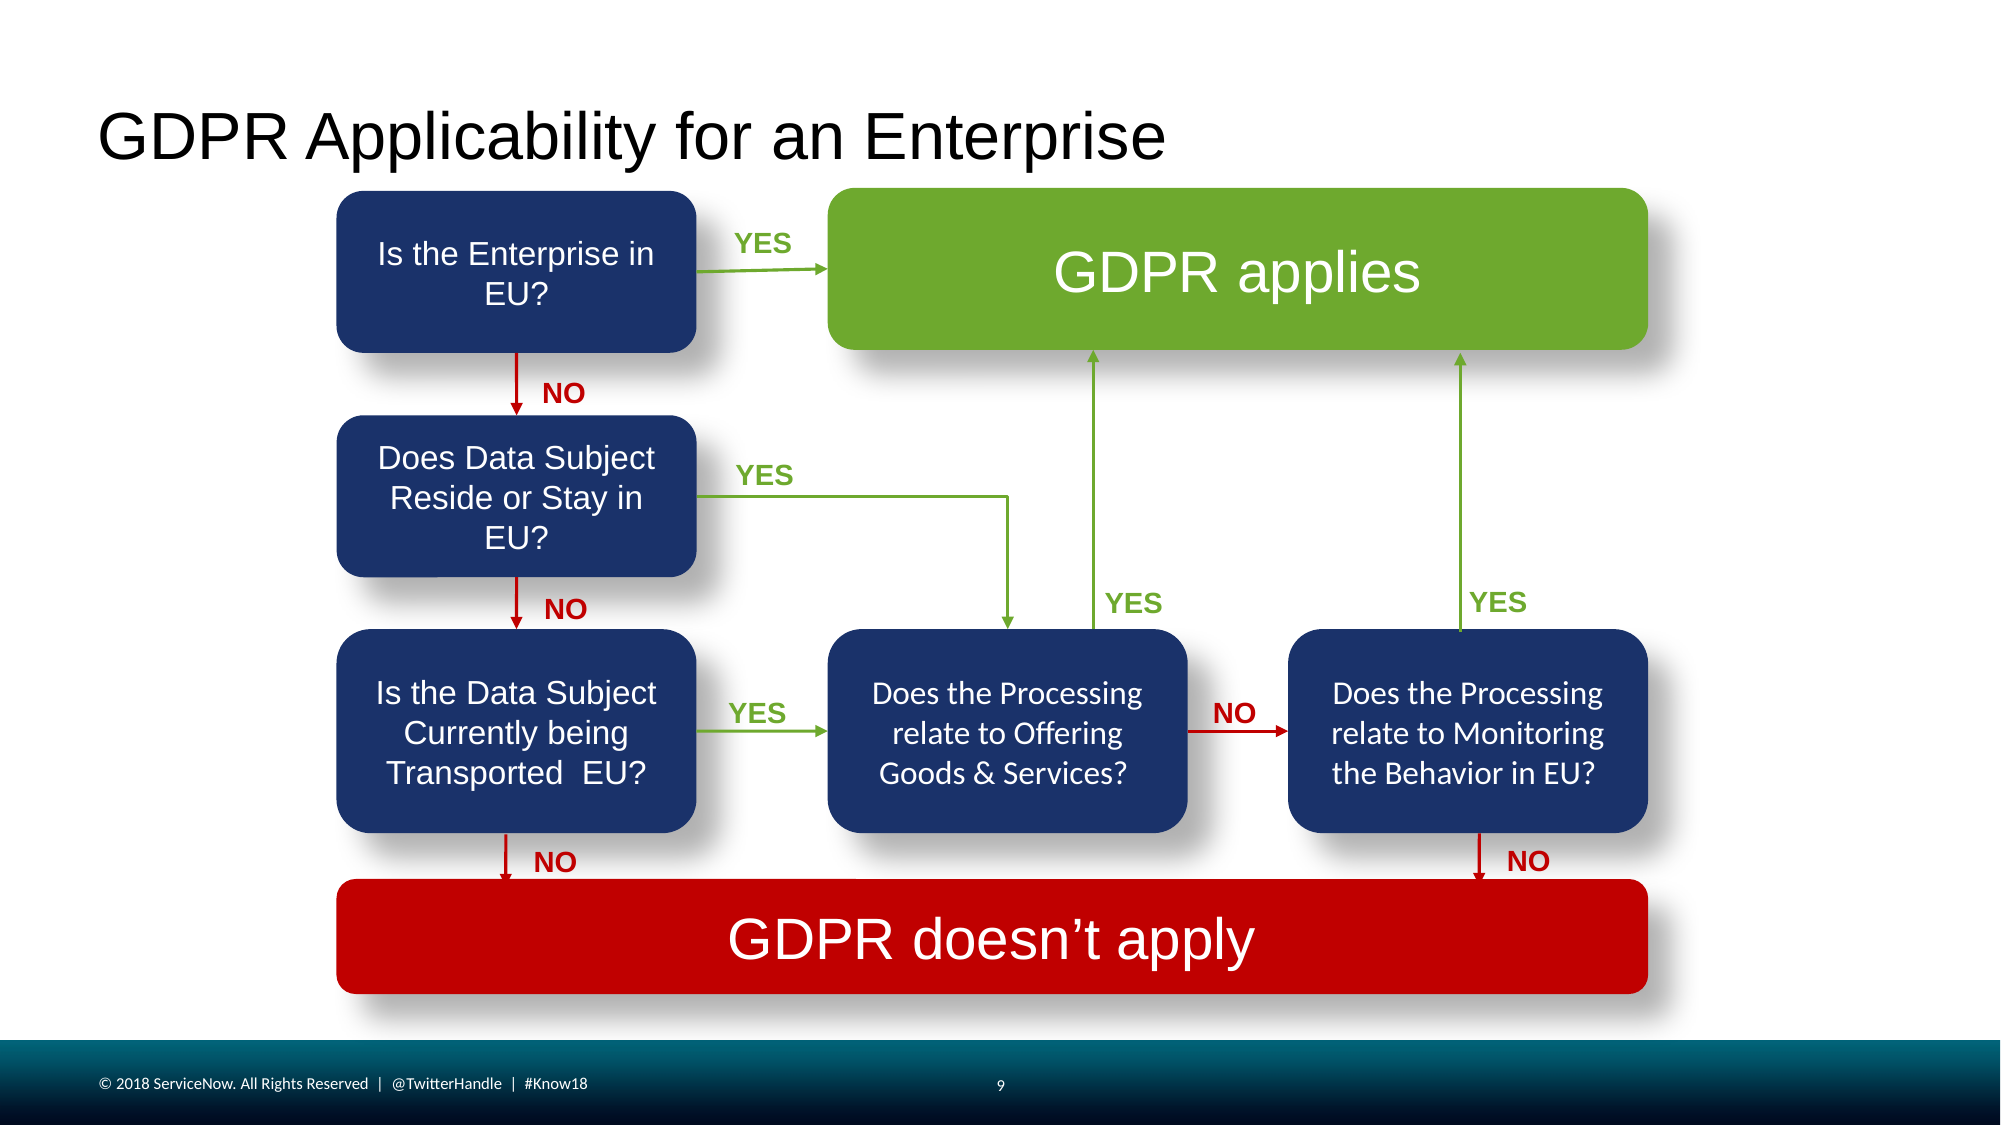

# GDPR Applicability for an Enterprise
GDPR applies
Is the Enterprise in EU?
YES
NO
Does Data Subject Reside or Stay in EU?
YES
YES
YES
NO
Does the Processing relate to Offering Goods & Services?
Does the Processing relate to Monitoring the Behavior in EU?
Is the Data Subject Currently being Transported  EU?
YES
NO
NO
NO
GDPR doesn’t apply